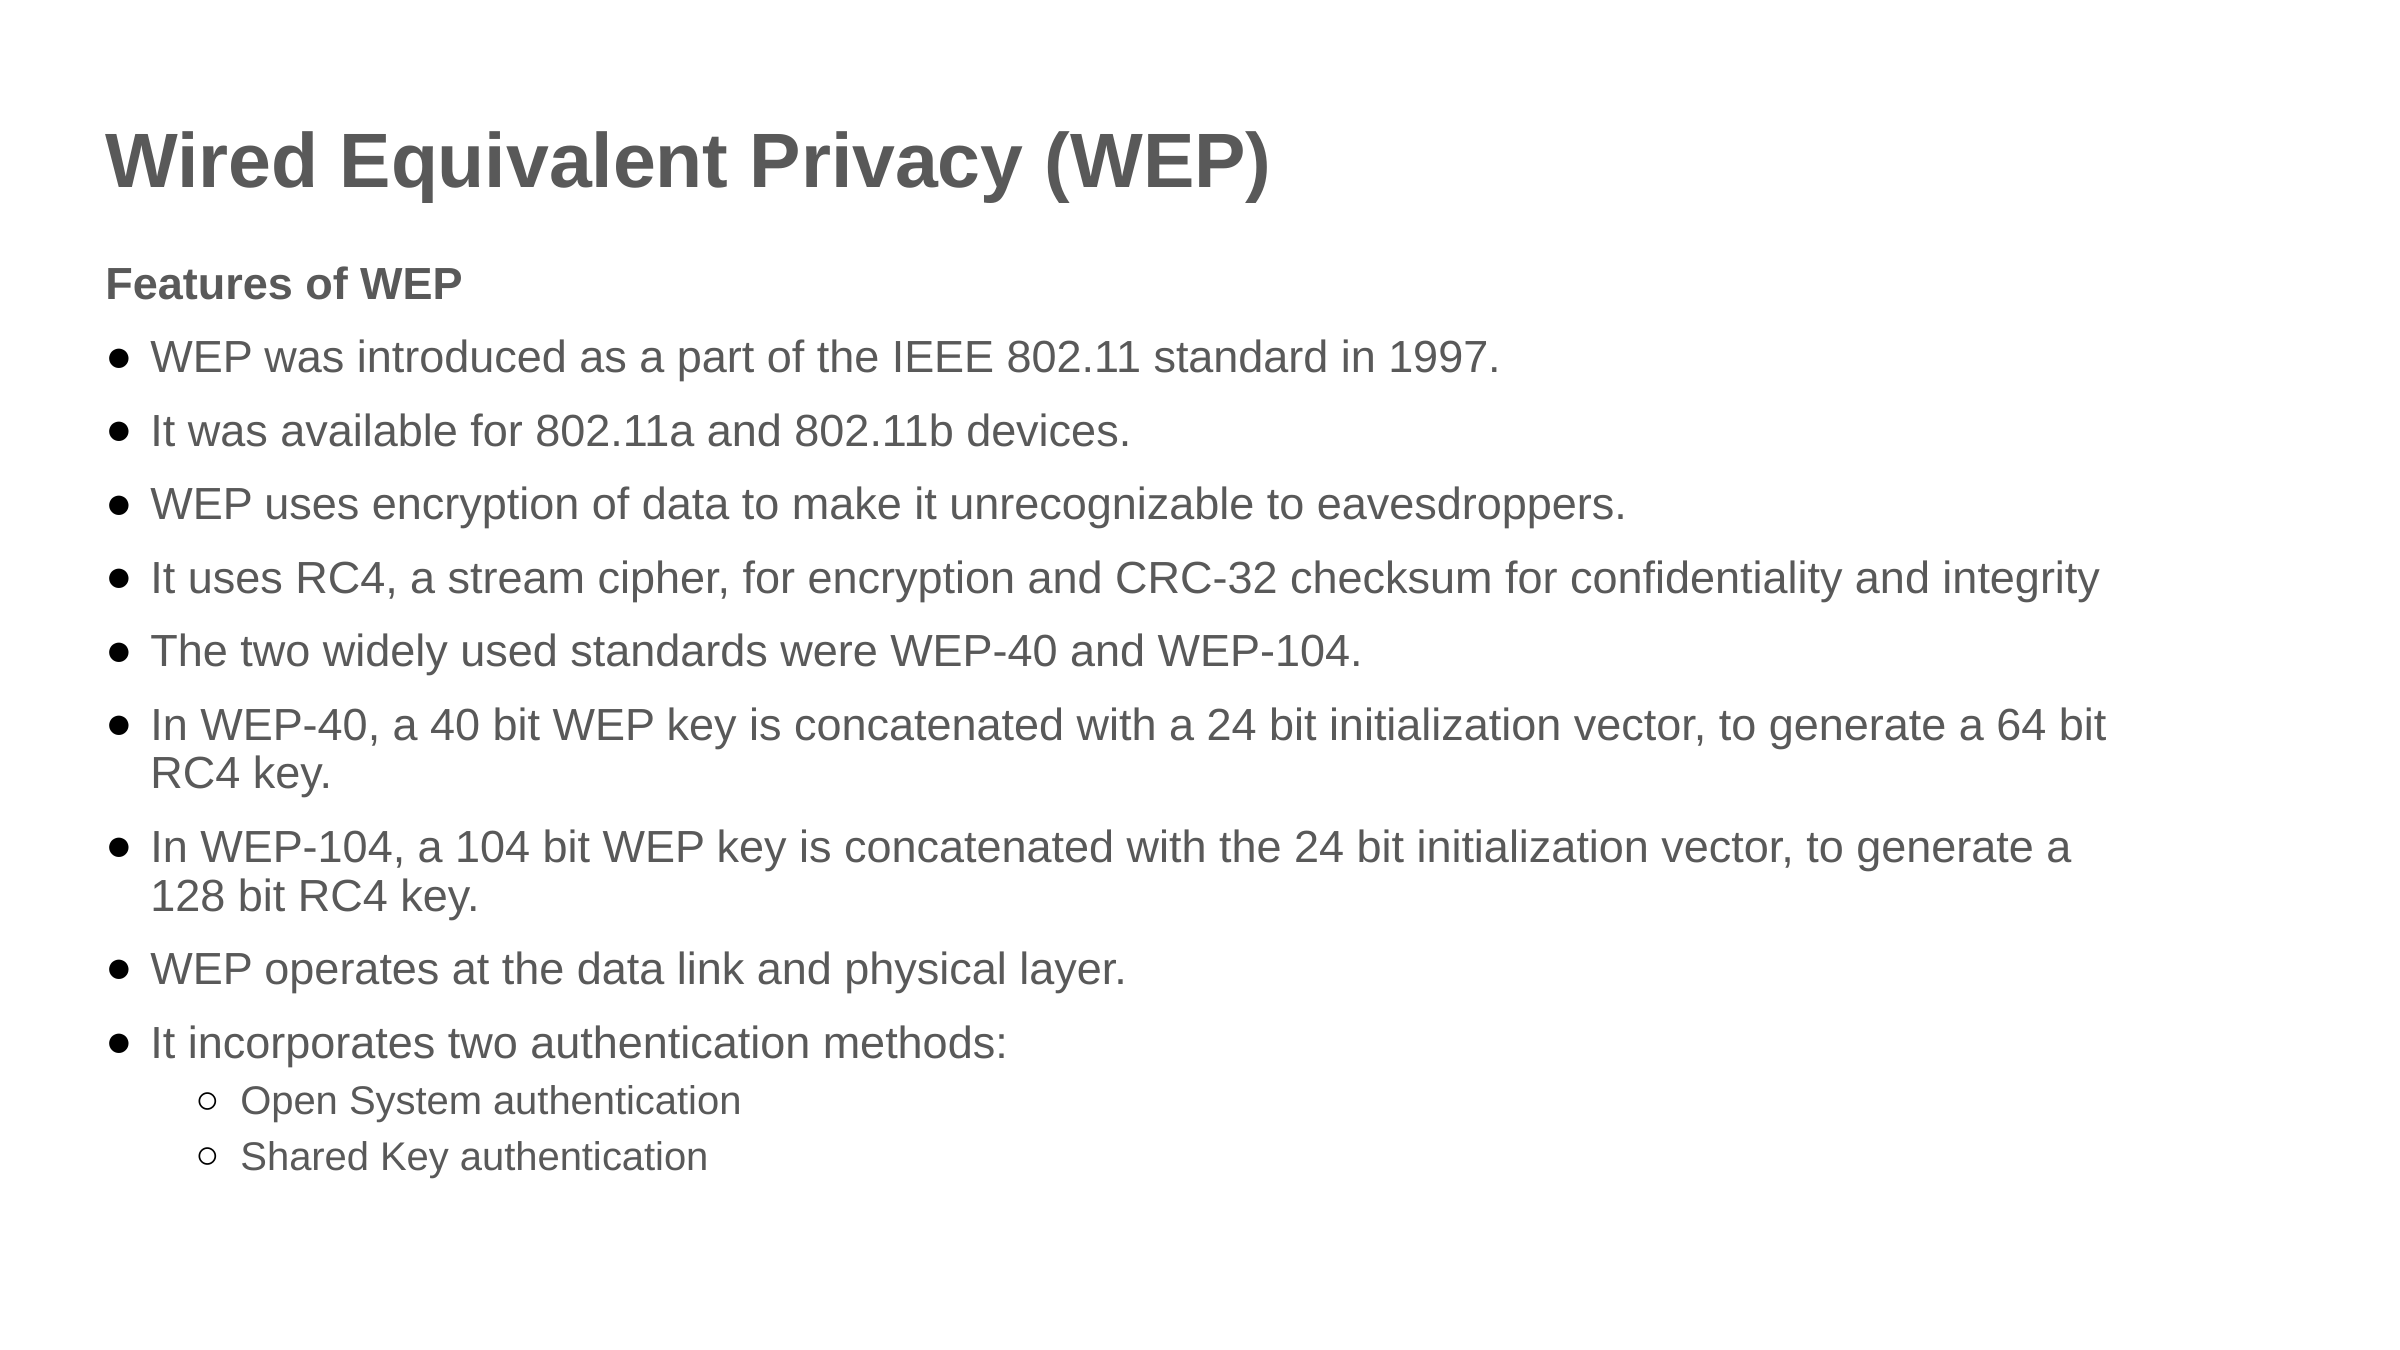

Wired Equivalent Privacy (WEP)
Features of WEP
WEP was introduced as a part of the IEEE 802.11 standard in 1997.
It was available for 802.11a and 802.11b devices.
WEP uses encryption of data to make it unrecognizable to eavesdroppers.
It uses RC4, a stream cipher, for encryption and CRC-32 checksum for confidentiality and integrity
The two widely used standards were WEP-40 and WEP-104.
In WEP-40, a 40 bit WEP key is concatenated with a 24 bit initialization vector, to generate a 64 bit RC4 key.
In WEP-104, a 104 bit WEP key is concatenated with the 24 bit initialization vector, to generate a 128 bit RC4 key.
WEP operates at the data link and physical layer.
It incorporates two authentication methods:
Open System authentication
Shared Key authentication